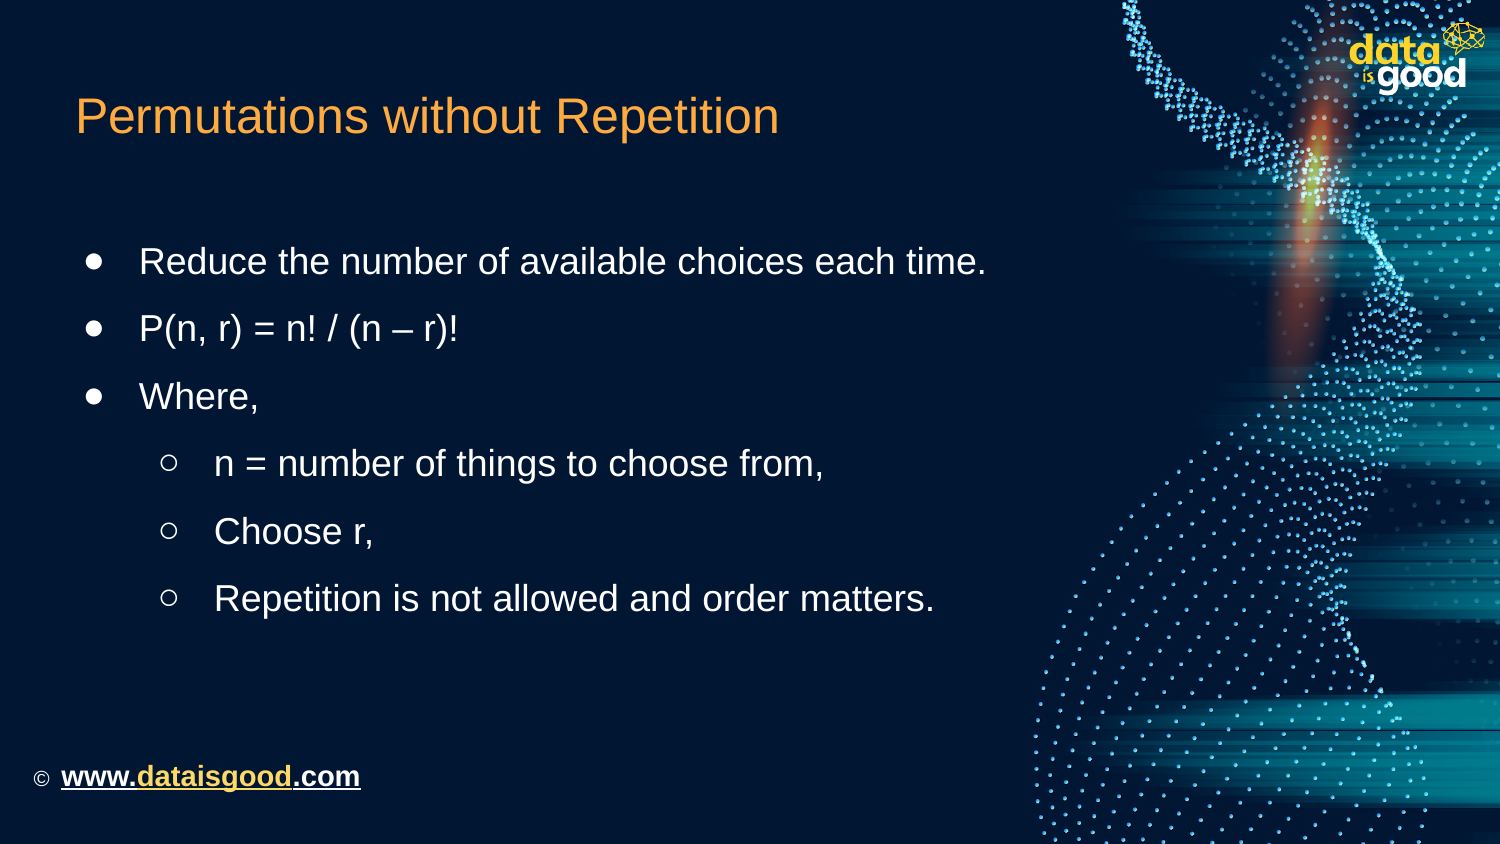

# Permutations without Repetition
Reduce the number of available choices each time.
P(n, r) = n! / (n – r)!
Where,
n = number of things to choose from,
Choose r,
Repetition is not allowed and order matters.